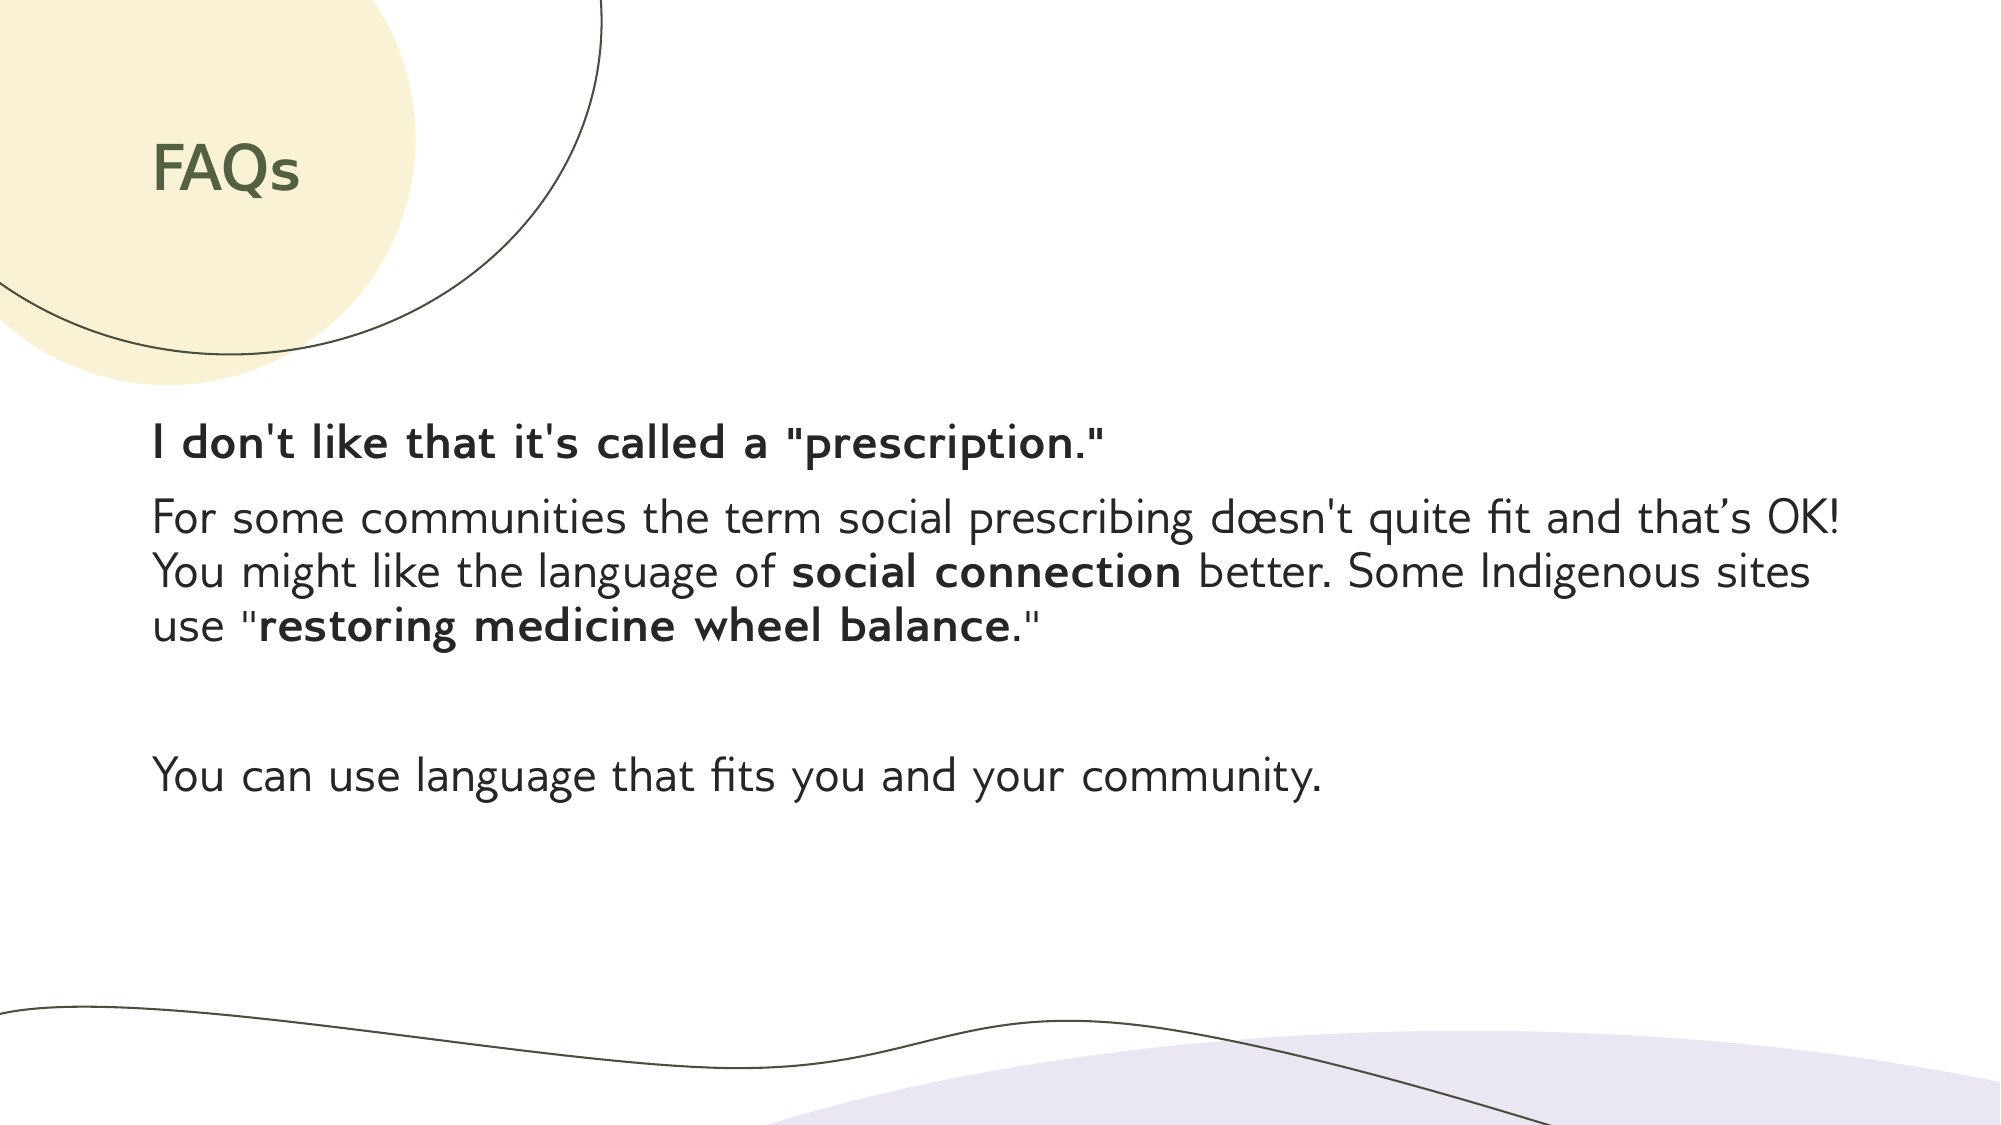

# FAQs
I don't like that it's called a "prescription."
For some communities the term social prescribing doesn't quite fit and that’s OK! You might like the language of social connection better. Some Indigenous sites use "restoring medicine wheel balance."

You can use language that fits you and your community.